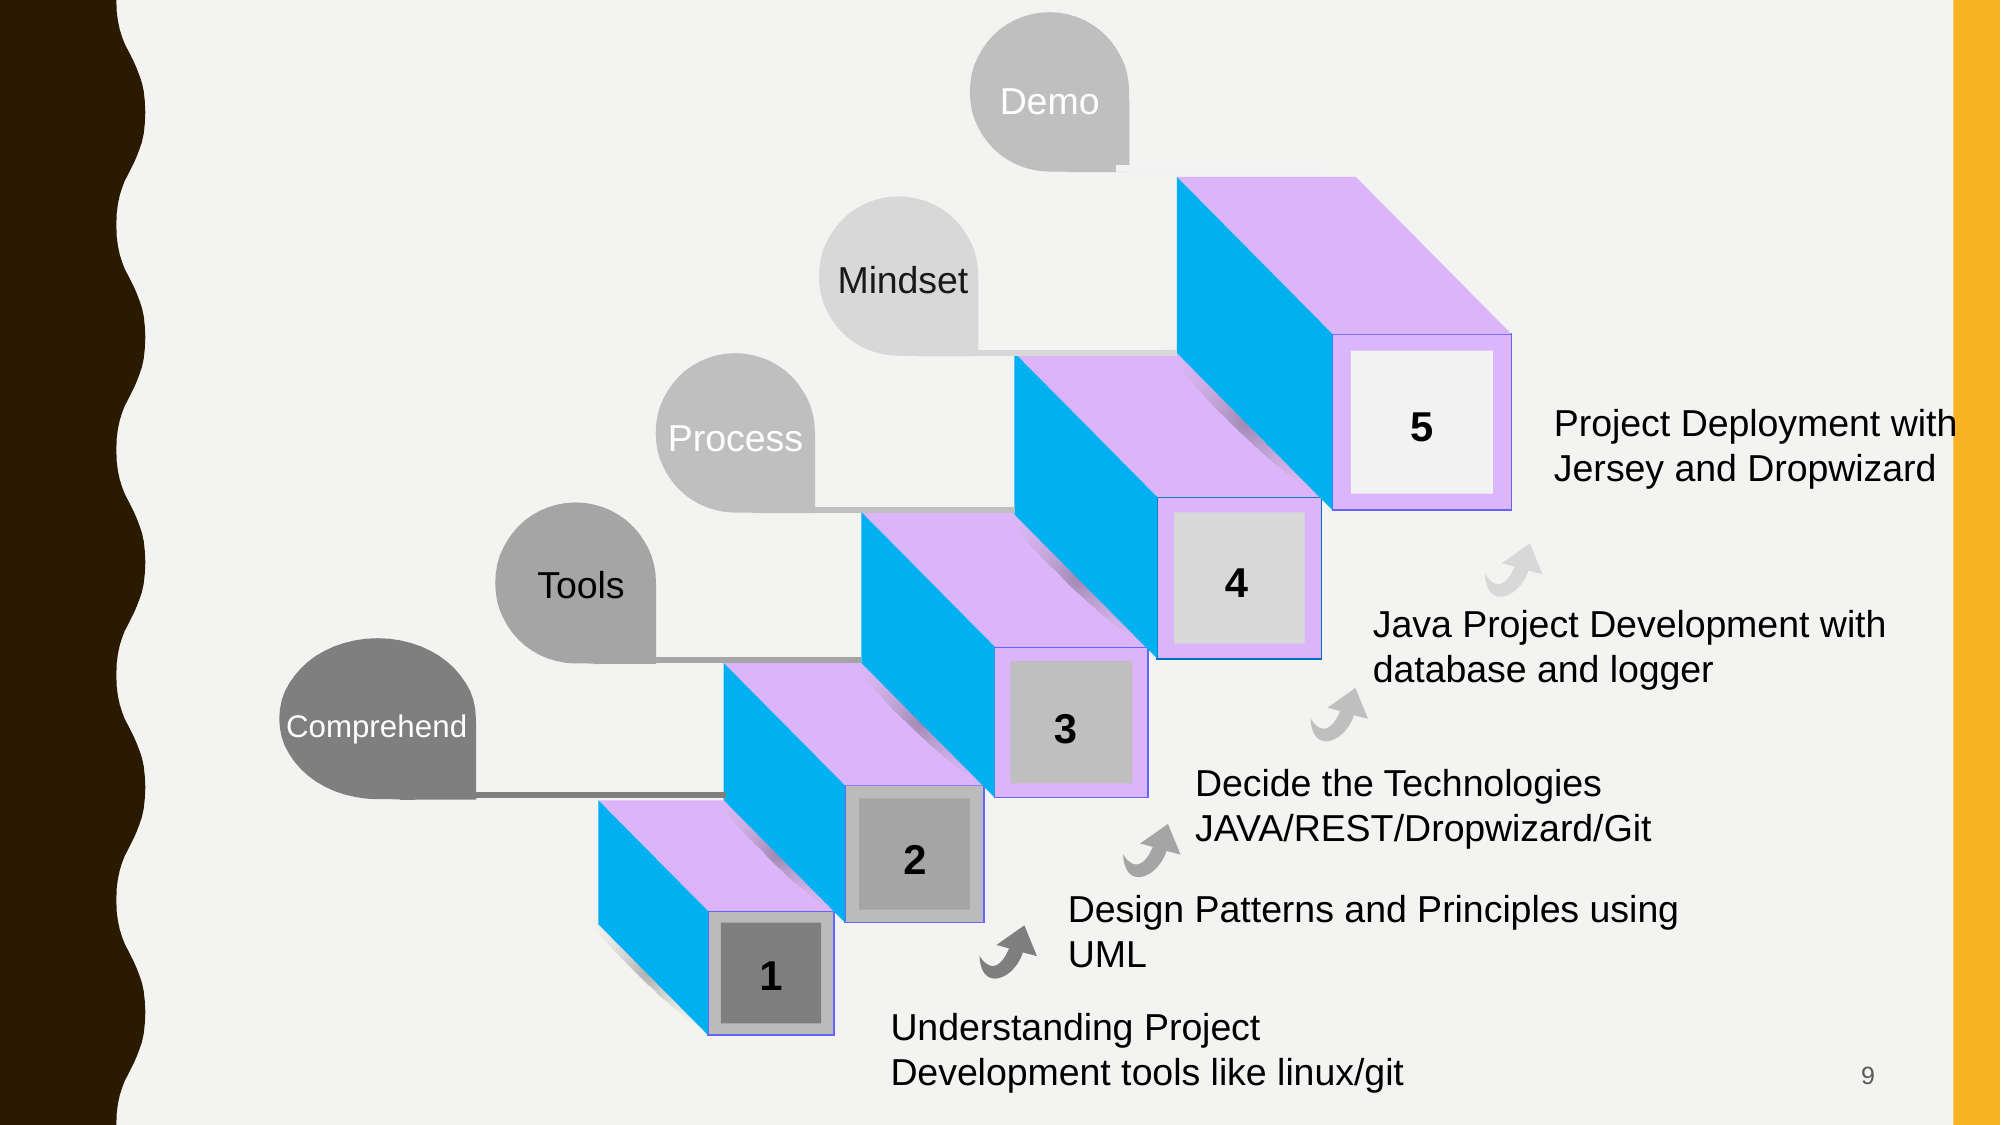

Demo

Mindset

Project Deployment with Jersey and Dropwizard
5
Process

4
Tools
Java Project Development with database and logger

3
Comprehend
Decide the Technologies JAVA/REST/Dropwizard/Git

2
Design Patterns and Principles using UML

1
Understanding Project Development tools like linux/git
9